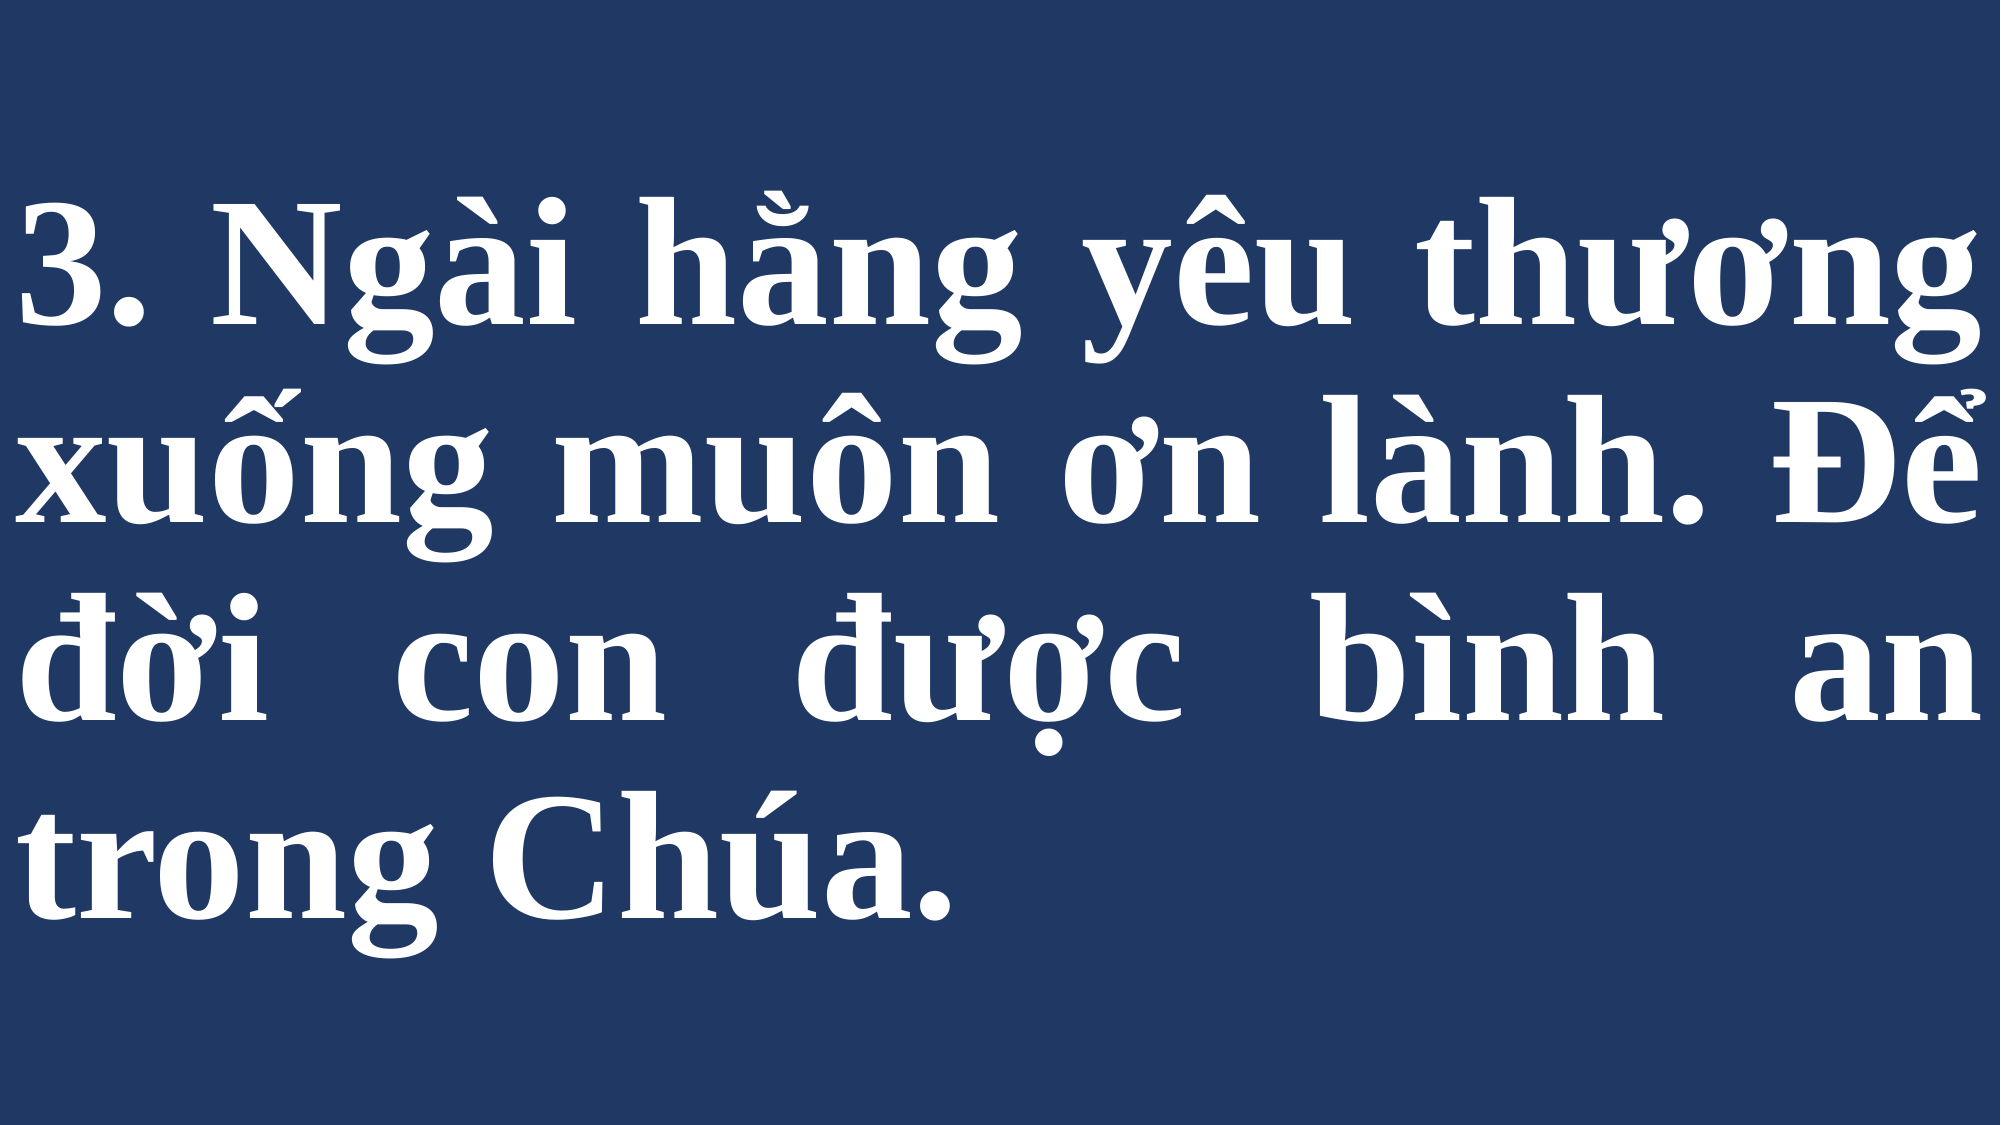

# 3. Ngài hằng yêu thương xuống muôn ơn lành. Để đời con được bình an trong Chúa.